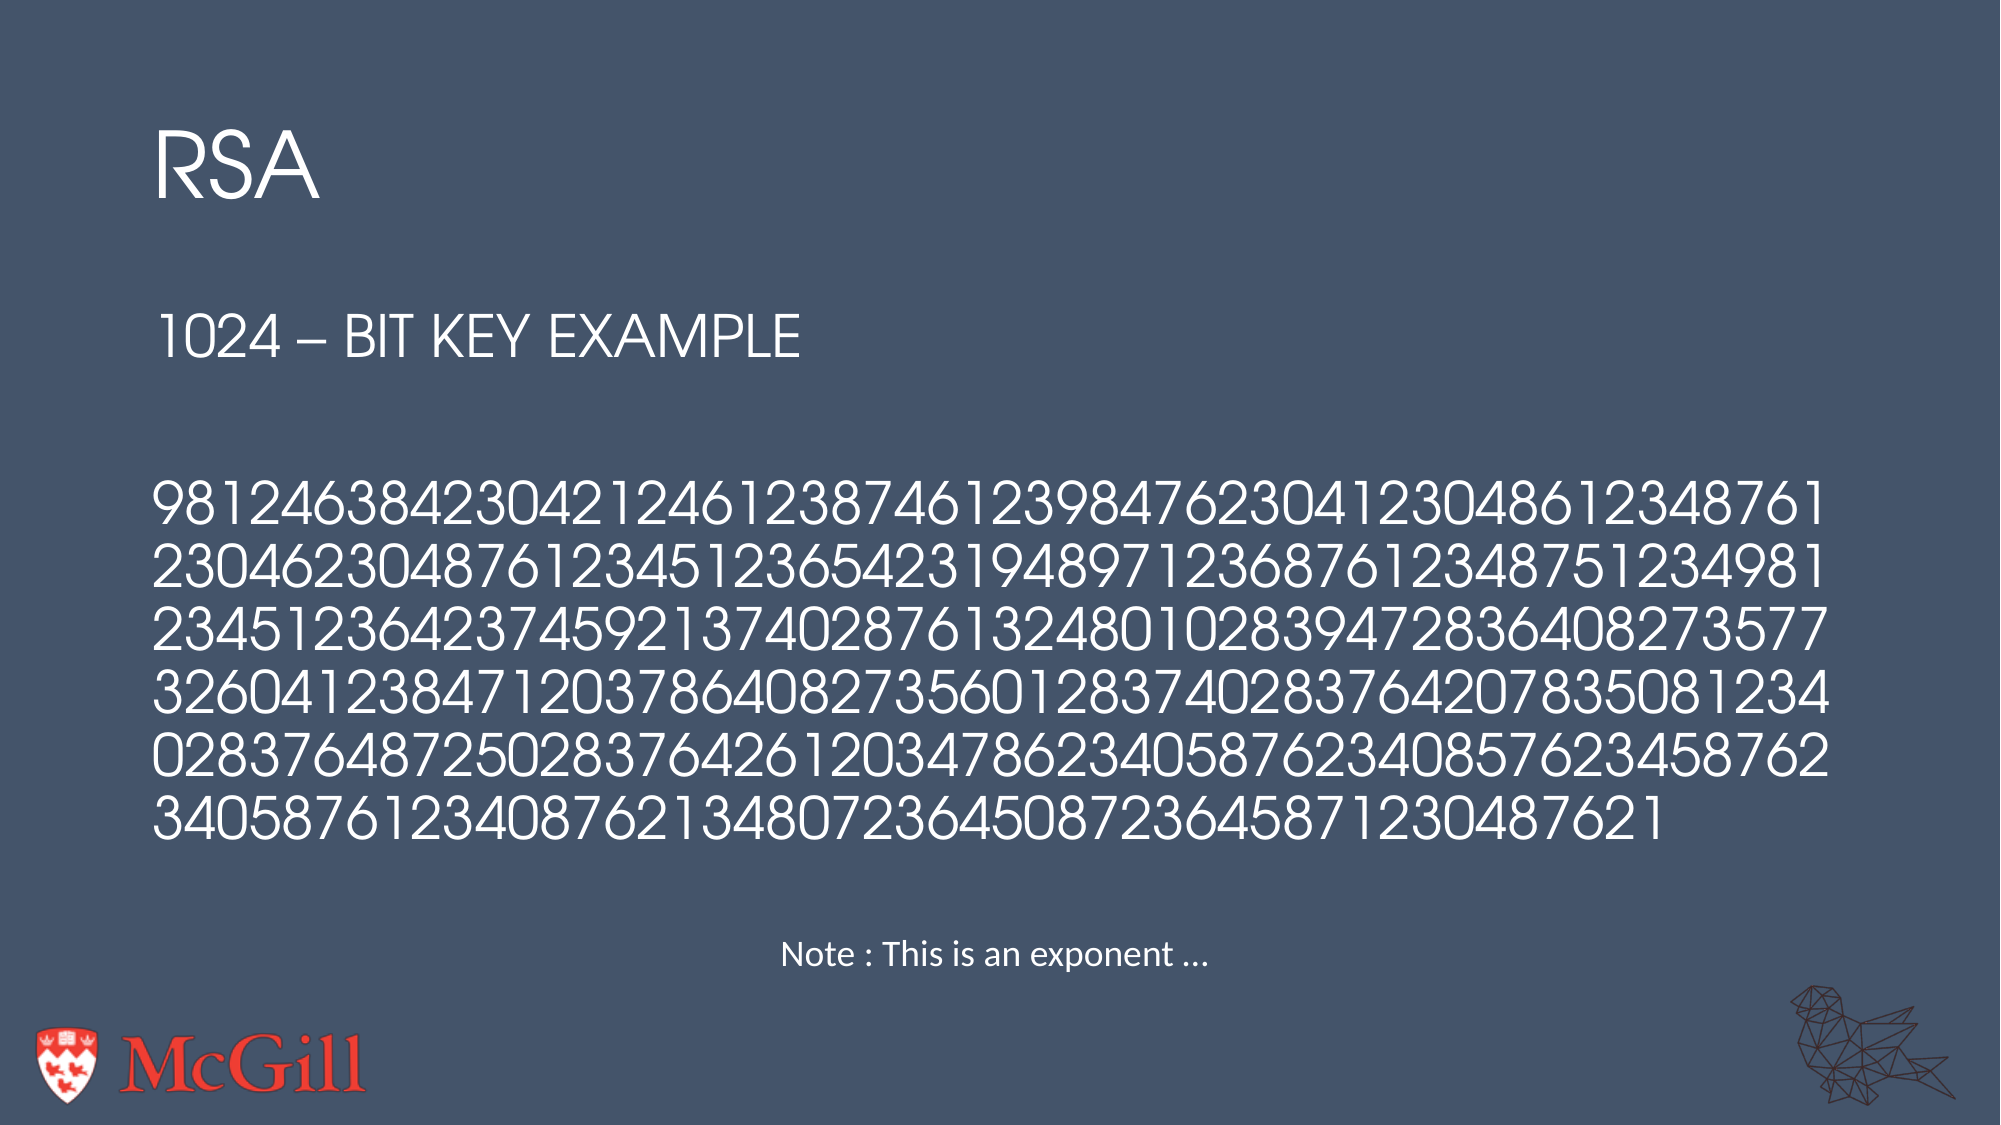

# RSA
1024 – BIT KEY EXAMPLE

9812463842304212461238746123984762304123048612348761230462304876123451236542319489712368761234875123498123451236423745921374028761324801028394728364082735773260412384712037864082735601283740283764207835081234028376487250283764261203478623405876234085762345876234058761234087621348072364508723645871230487621
Note : This is an exponent …